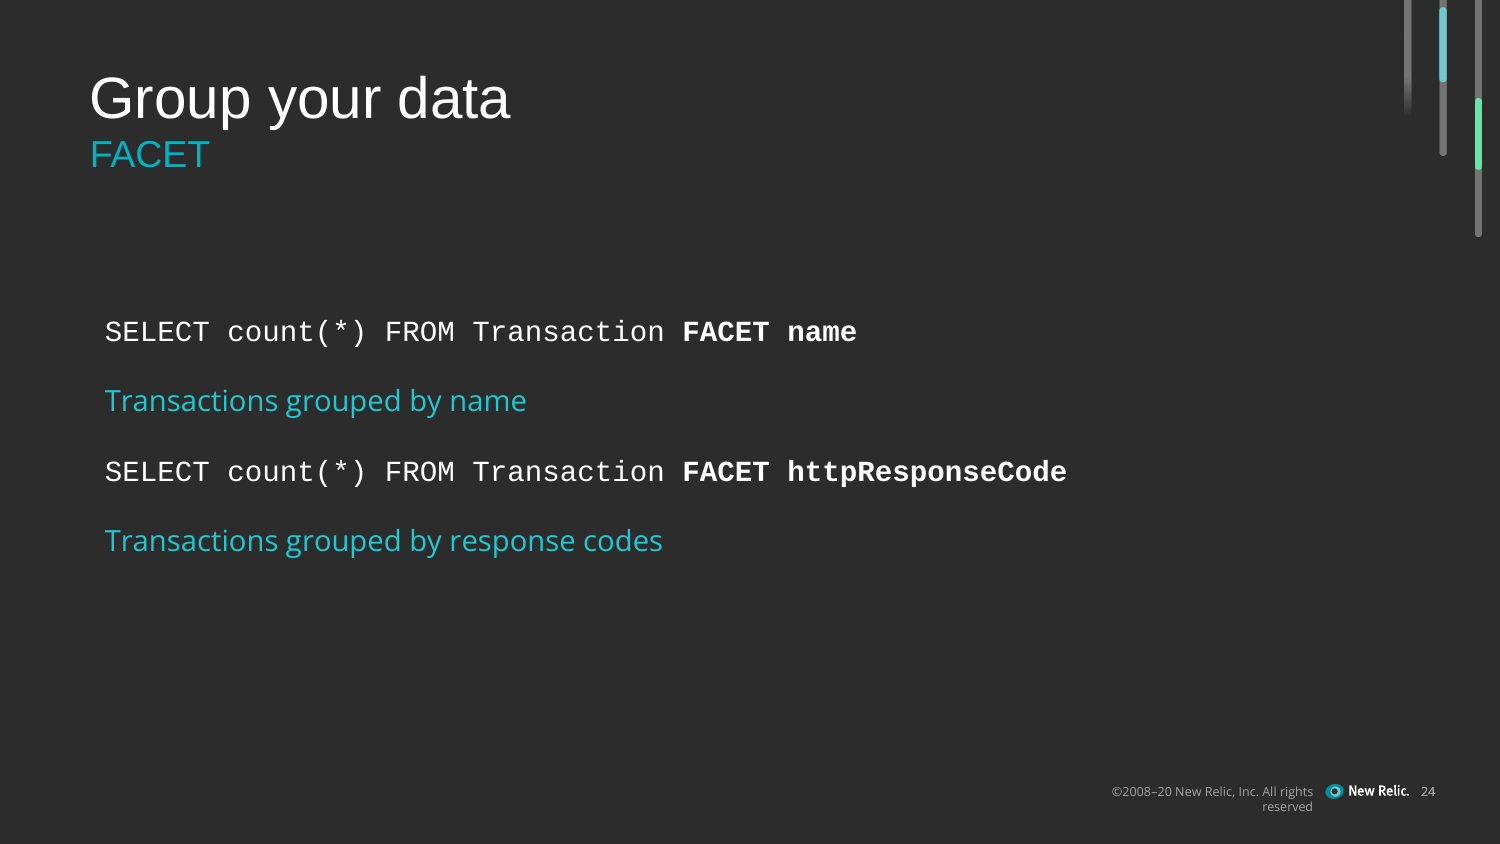

Group your data
FACET

SELECT count(*) FROM Transaction FACET name
Transactions grouped by name
SELECT count(*) FROM Transaction FACET httpResponseCode
Transactions grouped by response codes
24
24